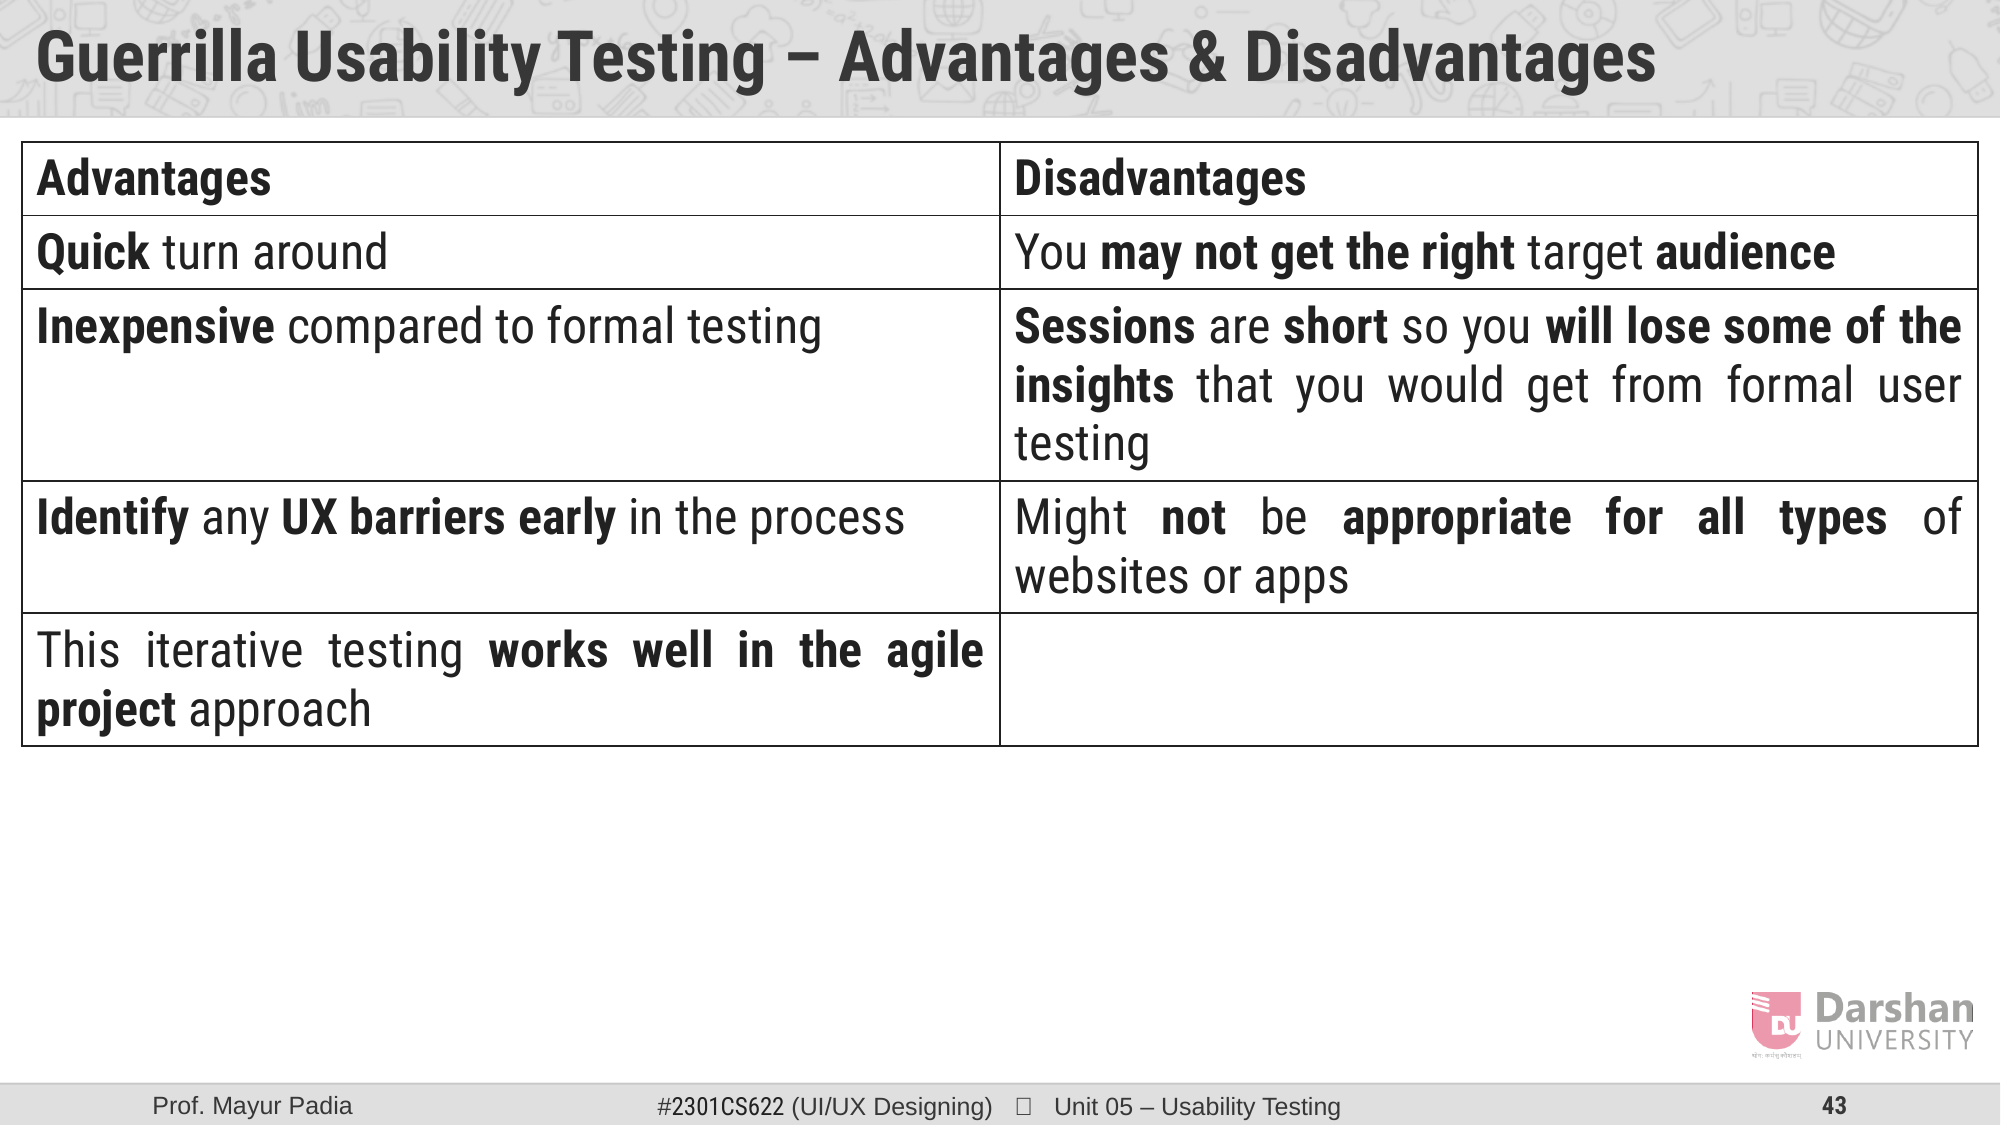

# Guerrilla Usability Testing – Advantages & Disadvantages
| Advantages | Disadvantages |
| --- | --- |
| Quick turn around | You may not get the right target audience |
| Inexpensive compared to formal testing | Sessions are short so you will lose some of the insights that you would get from formal user testing |
| Identify any UX barriers early in the process | Might not be appropriate for all types of websites or apps |
| This iterative testing works well in the agile project approach |  |